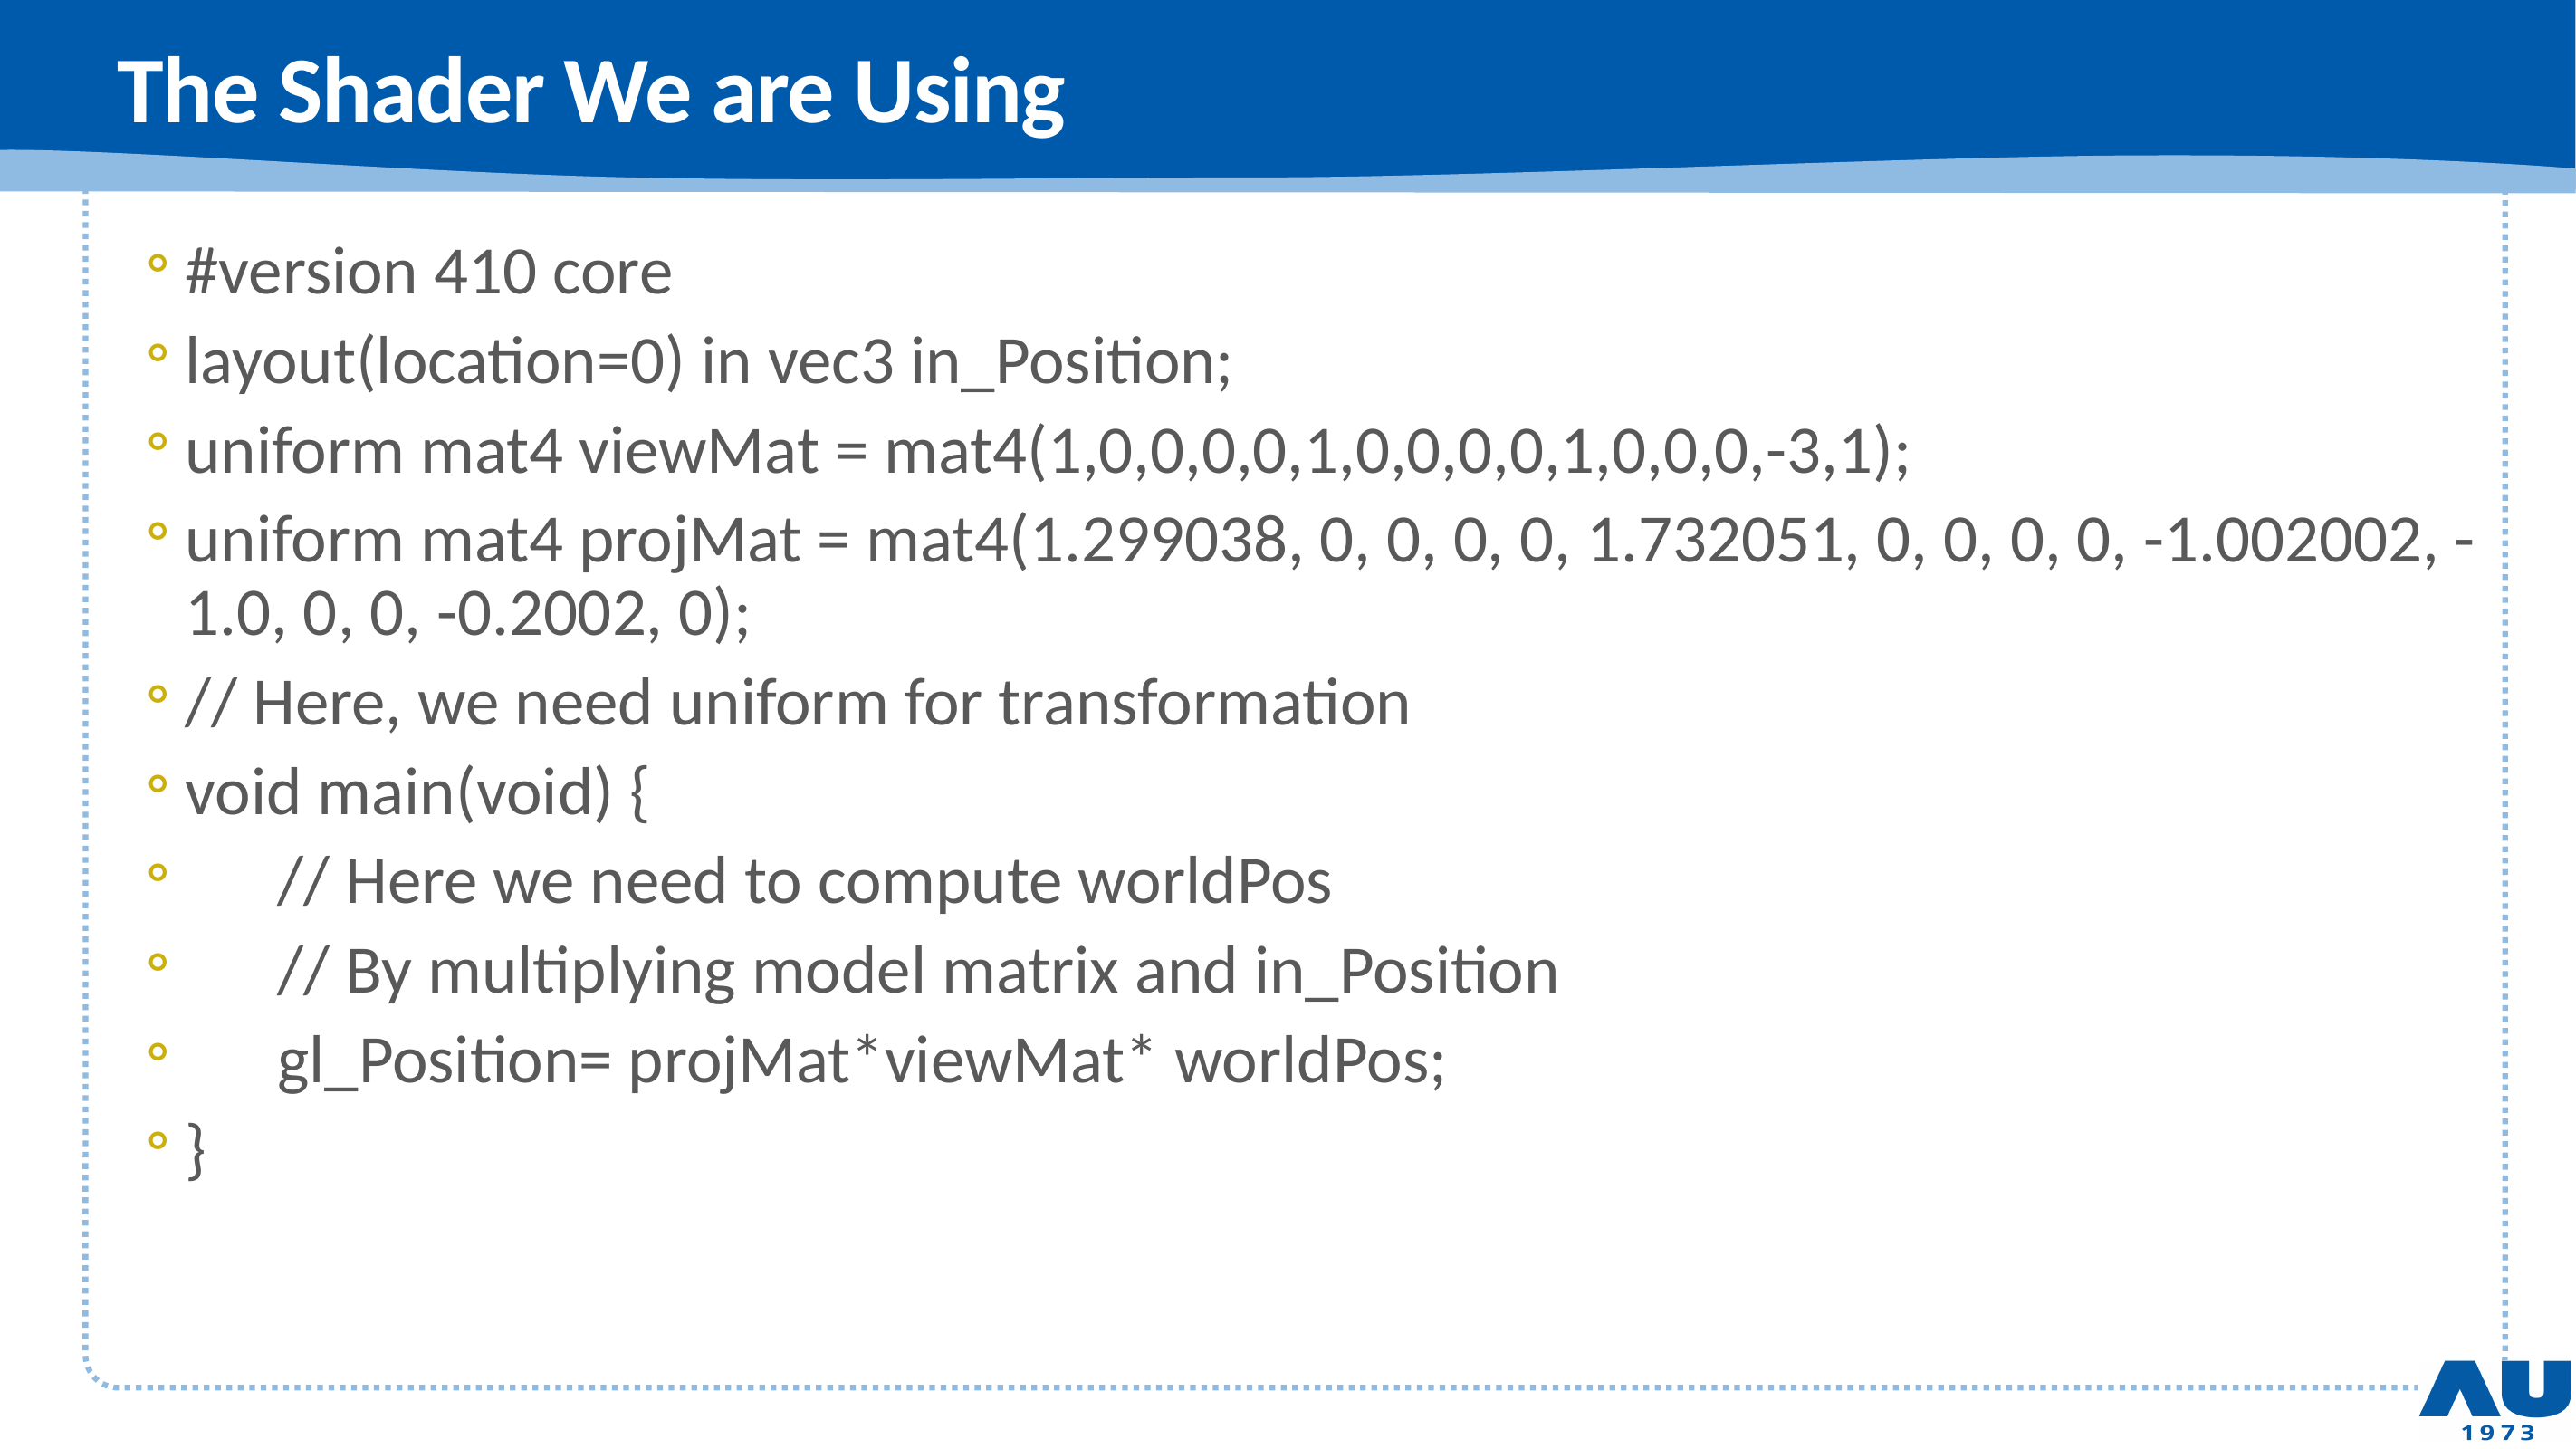

# The Shader We are Using
#version 410 core
layout(location=0) in vec3 in_Position;
uniform mat4 viewMat = mat4(1,0,0,0,0,1,0,0,0,0,1,0,0,0,-3,1);
uniform mat4 projMat = mat4(1.299038, 0, 0, 0, 0, 1.732051, 0, 0, 0, 0, -1.002002, -1.0, 0, 0, -0.2002, 0);
// Here, we need uniform for transformation
void main(void) {
      // Here we need to compute worldPos
      // By multiplying model matrix and in_Position
      gl_Position= projMat*viewMat* worldPos;
}